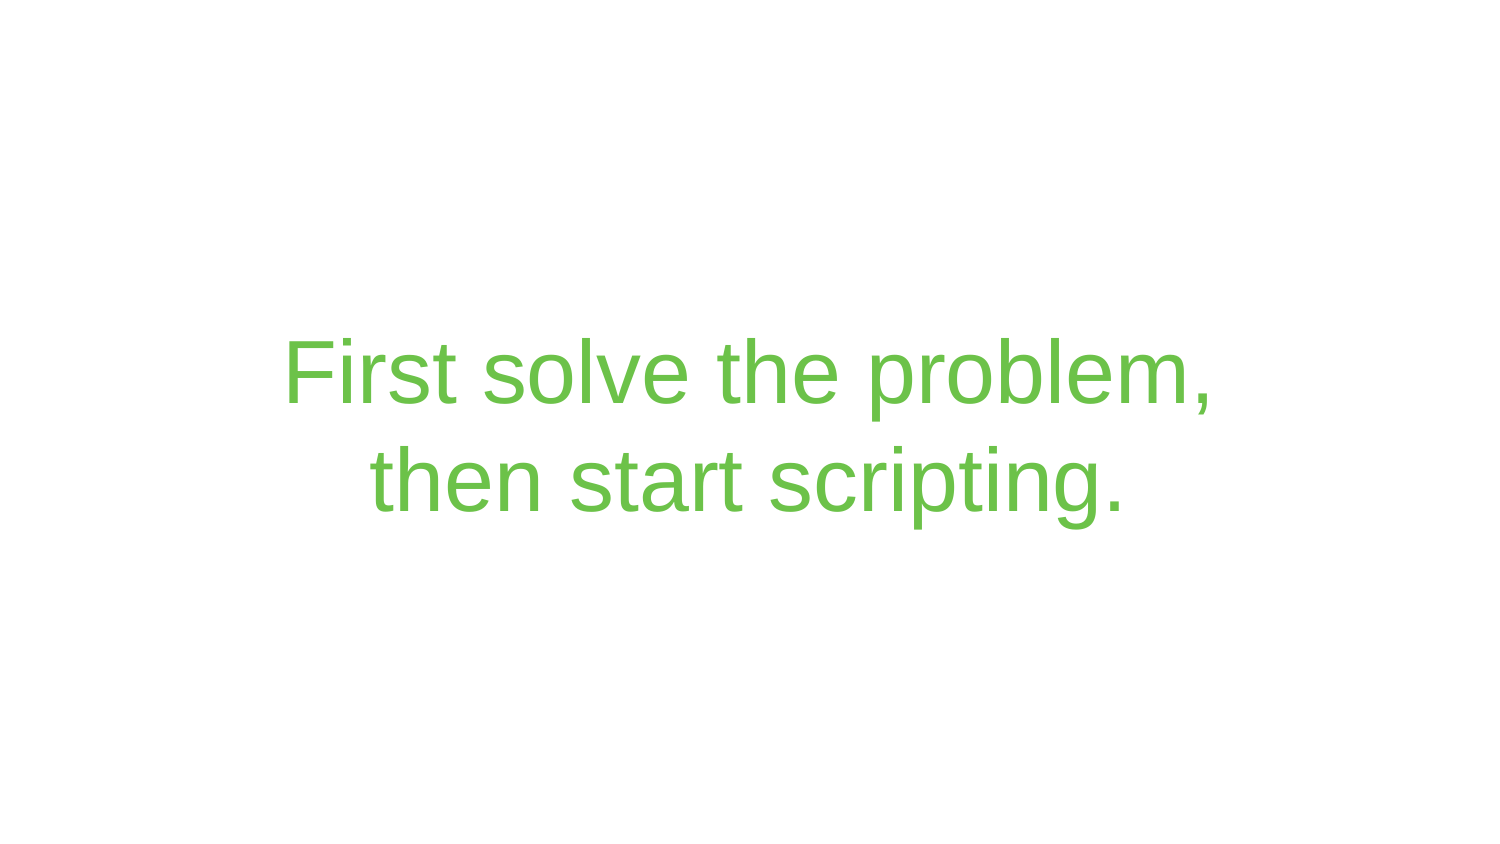

# First solve the problem, then start scripting.